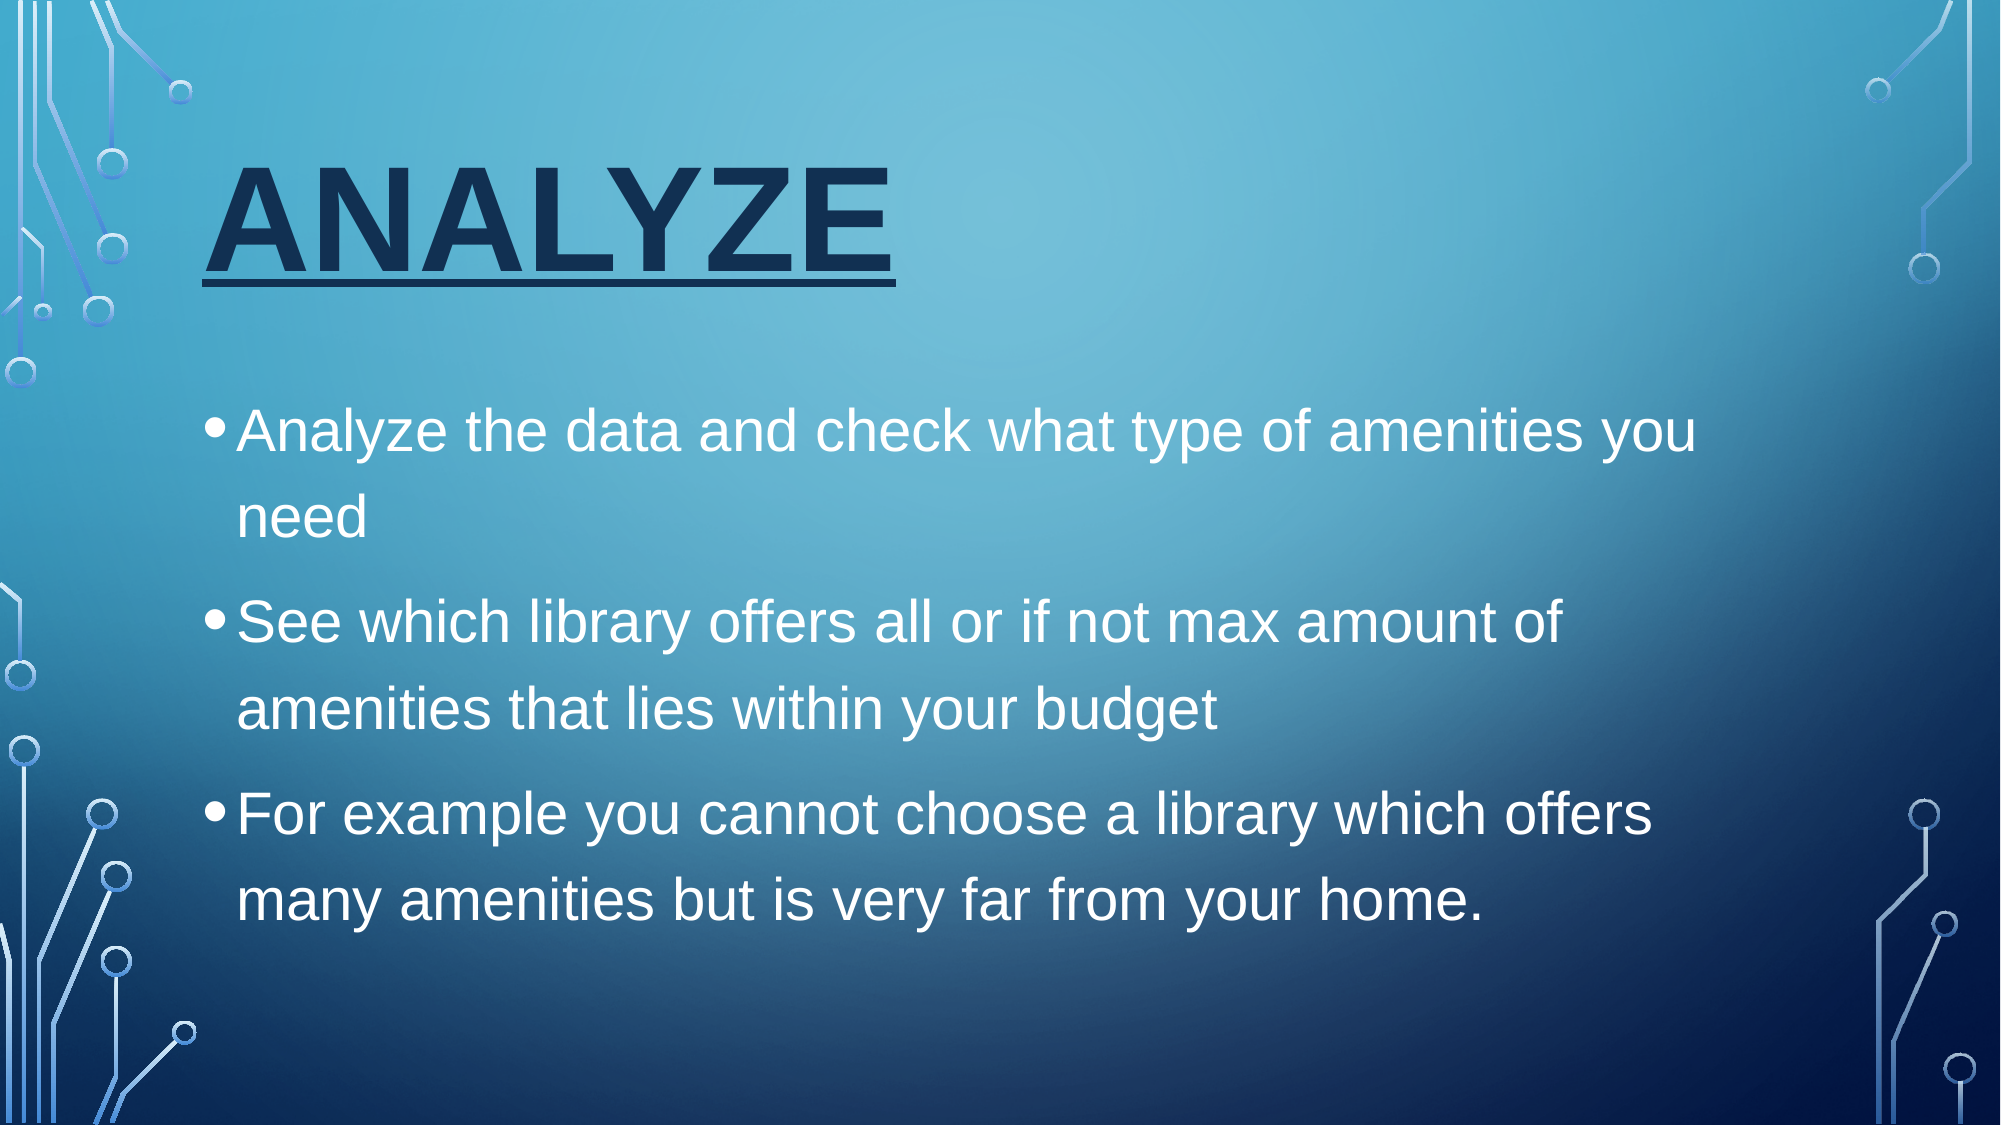

# ANALYZE
Analyze the data and check what type of amenities you need
See which library offers all or if not max amount of amenities that lies within your budget
For example you cannot choose a library which offers many amenities but is very far from your home.